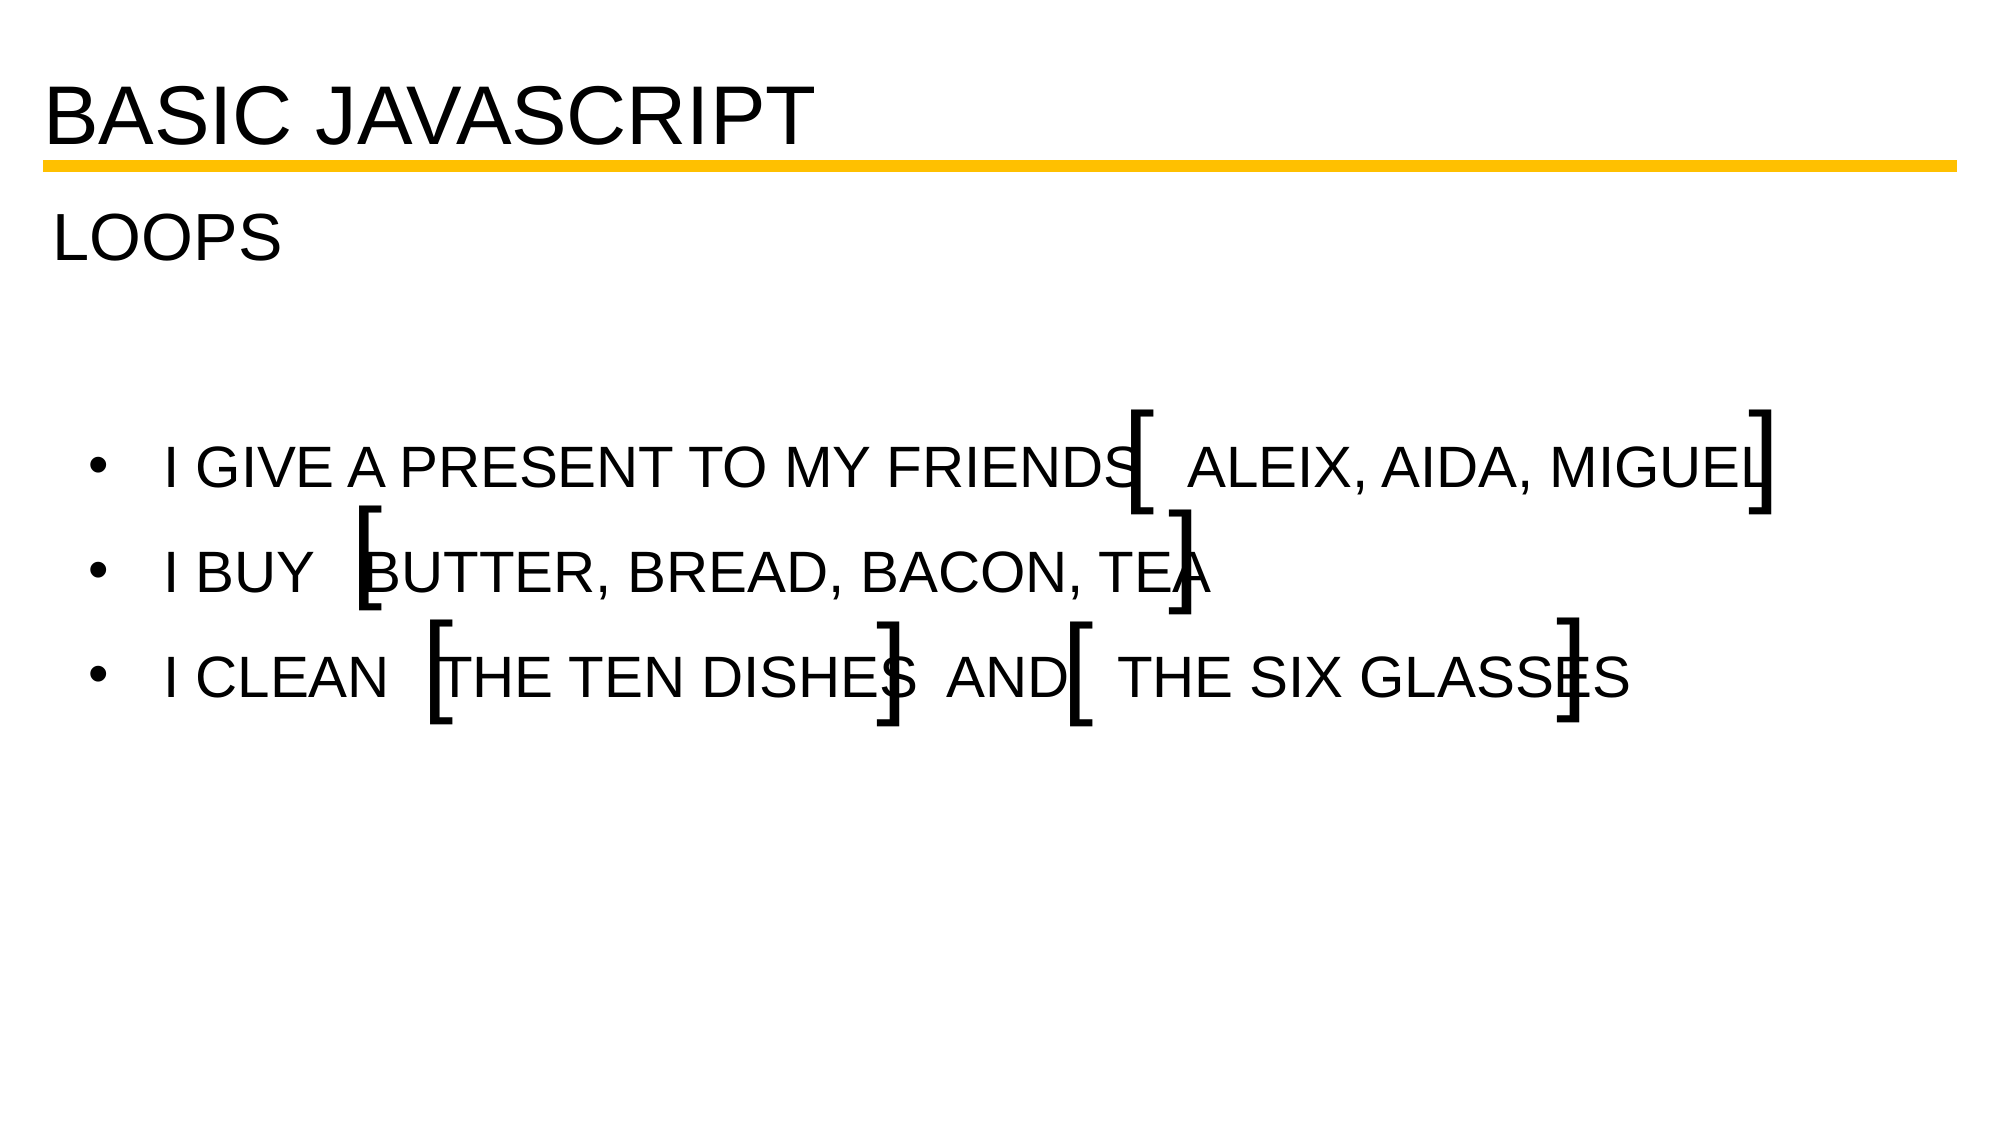

}
{
[
)
]
(
BASIC JAVASCRIPT
LOOPS
[
]
I GIVE A PRESENT TO MY FRIENDS   ALEIX, AIDA, MIGUEL
I BUY   BUTTER, BREAD, BACON, TEA
I CLEAN   THE TEN DISHES  AND   THE SIX GLASSES
[
]
]
[
]
[